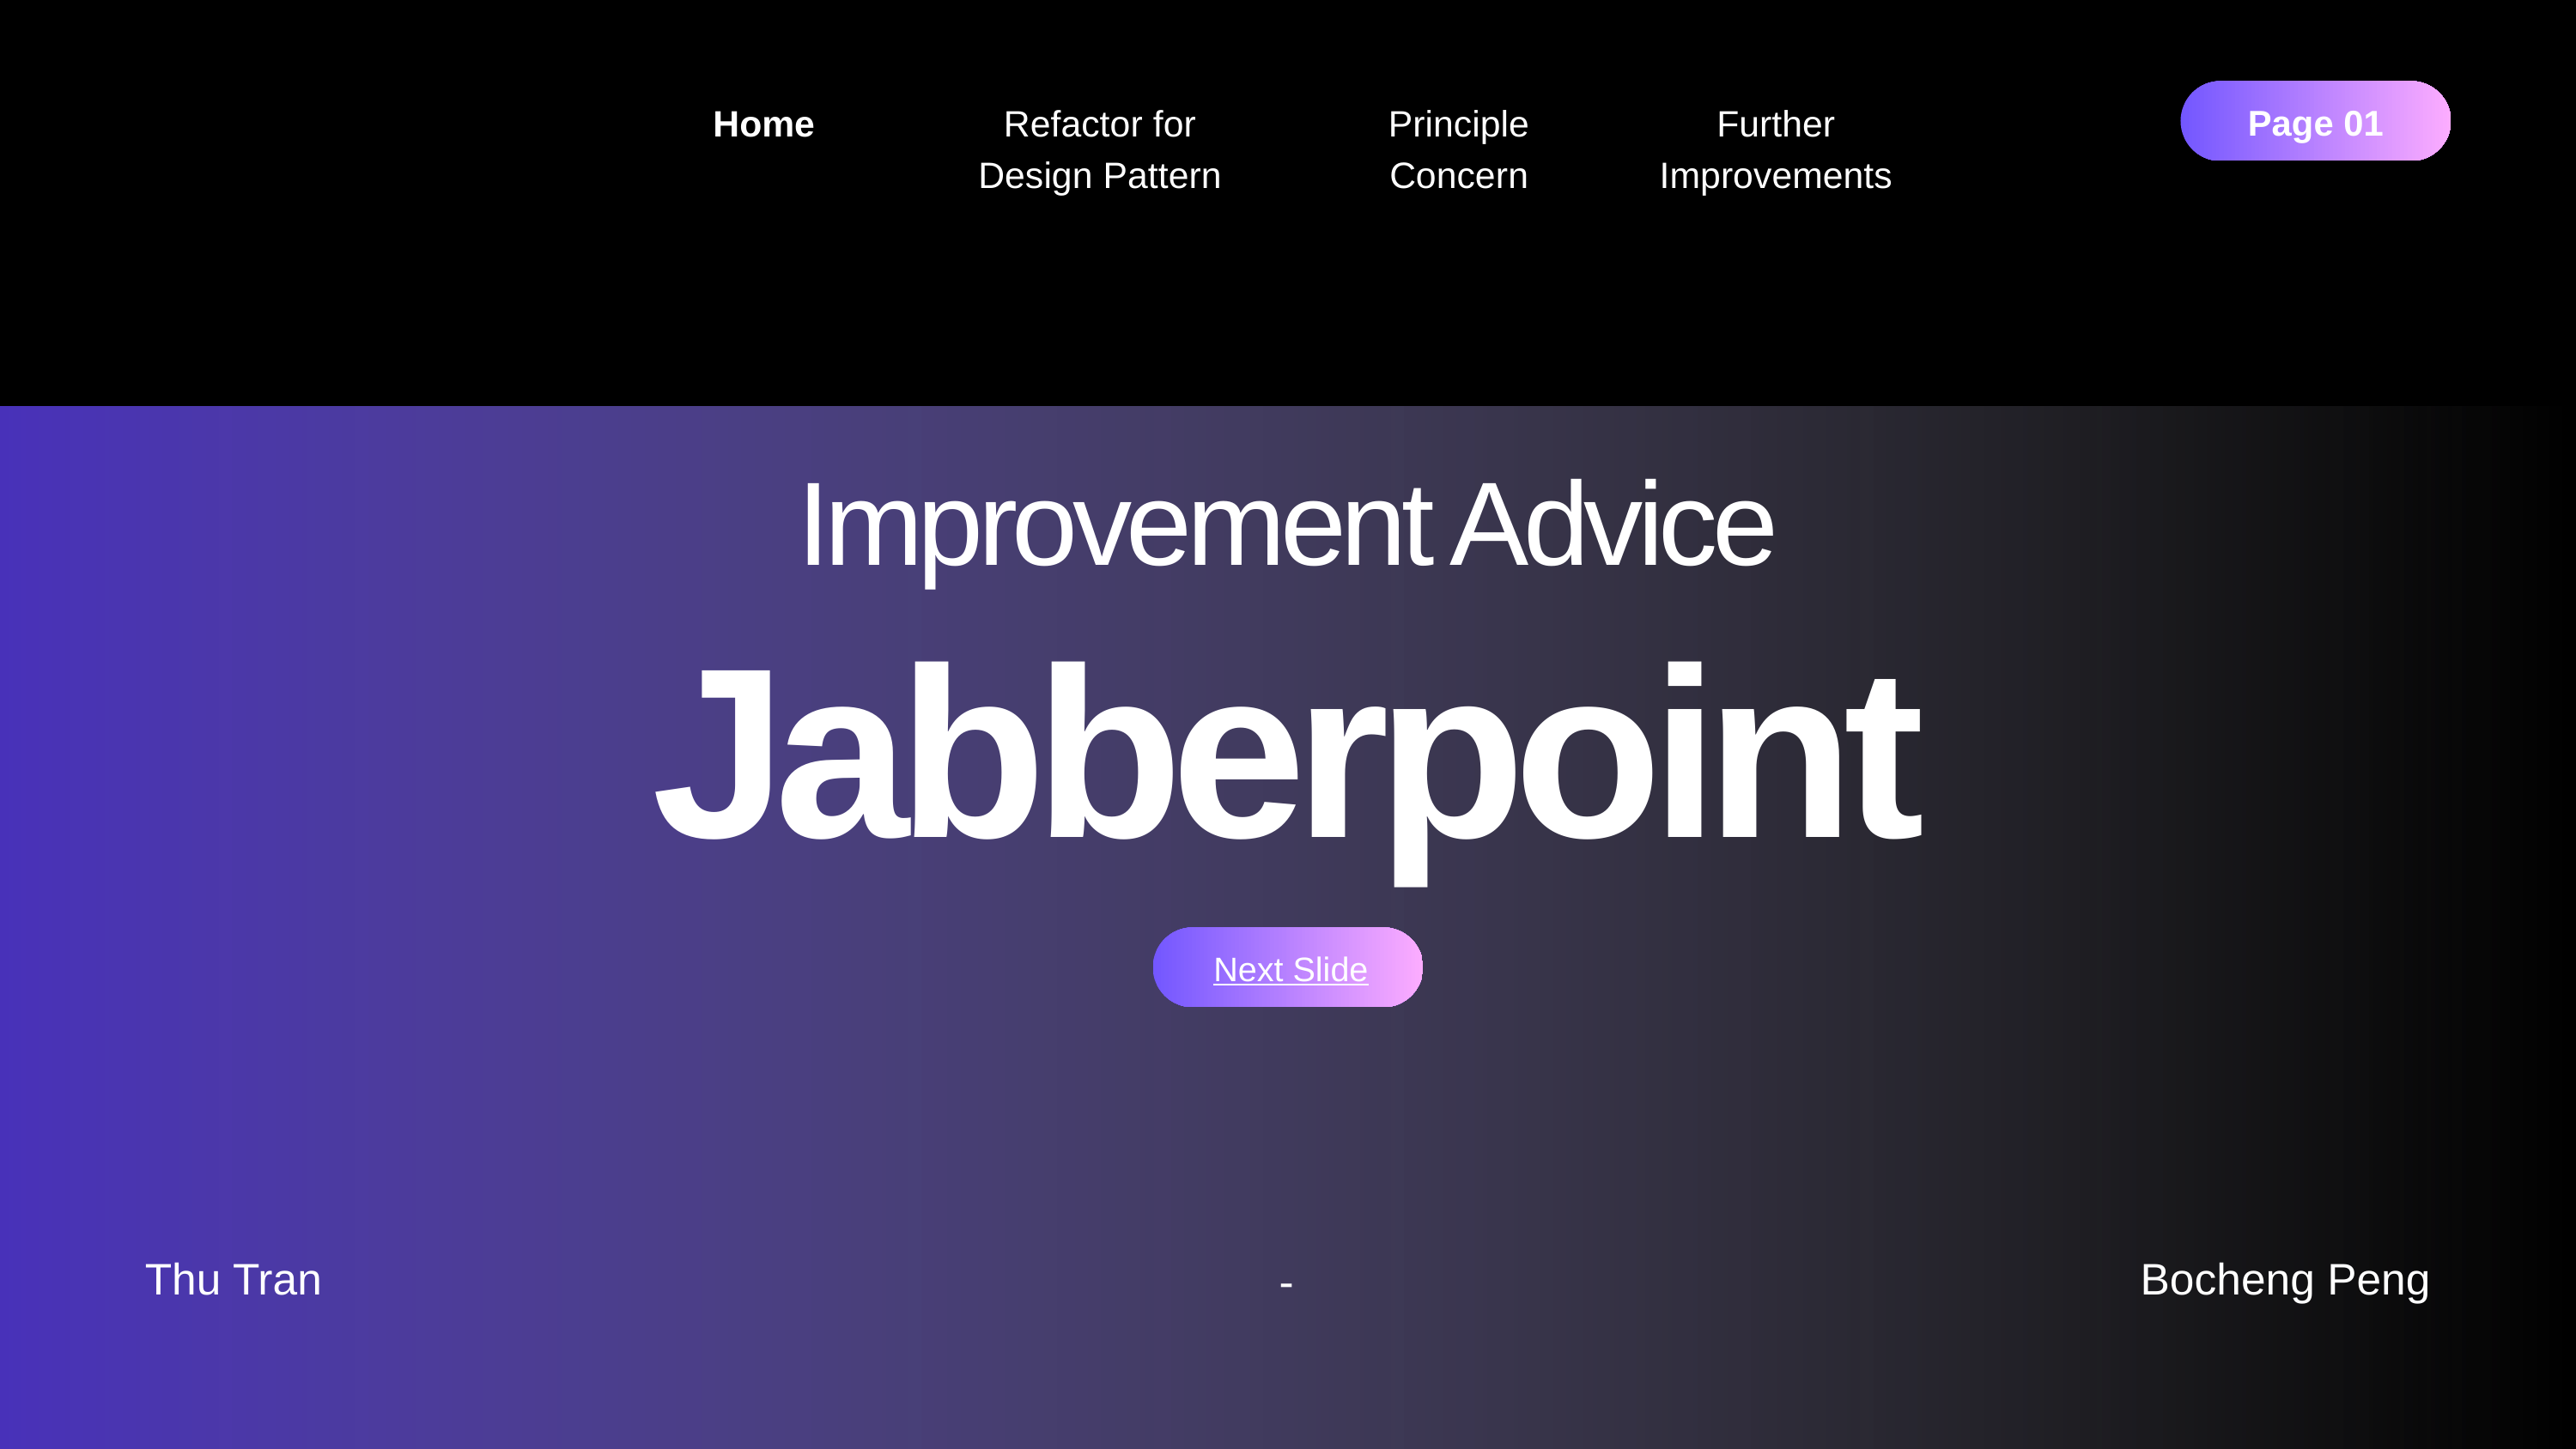

Home
Further Improvements
Refactor for Design Pattern
Principle Concern

Home
Further Improvements
Refactor for Design Pattern
Principle Concern
Page 01
Problem: Menu actions are tightly coupled to UI components. UI components (e.g., MenuController) should only handle user interaction (e.g., displaying menus, capturing clicks). Business logic (e.g., navigating slides) should be handled by command objects.
Solution:
Encapsulate Actions:
Define “command” interface (implemented by NextSlideCommand, SavePresentationCommand) to decouple UI from logic.
Improvement Advice
Jabberpoint
Refactor for
Design Patterns

Next Slide

Thu Tran
Bocheng Peng
-
Command Pattern